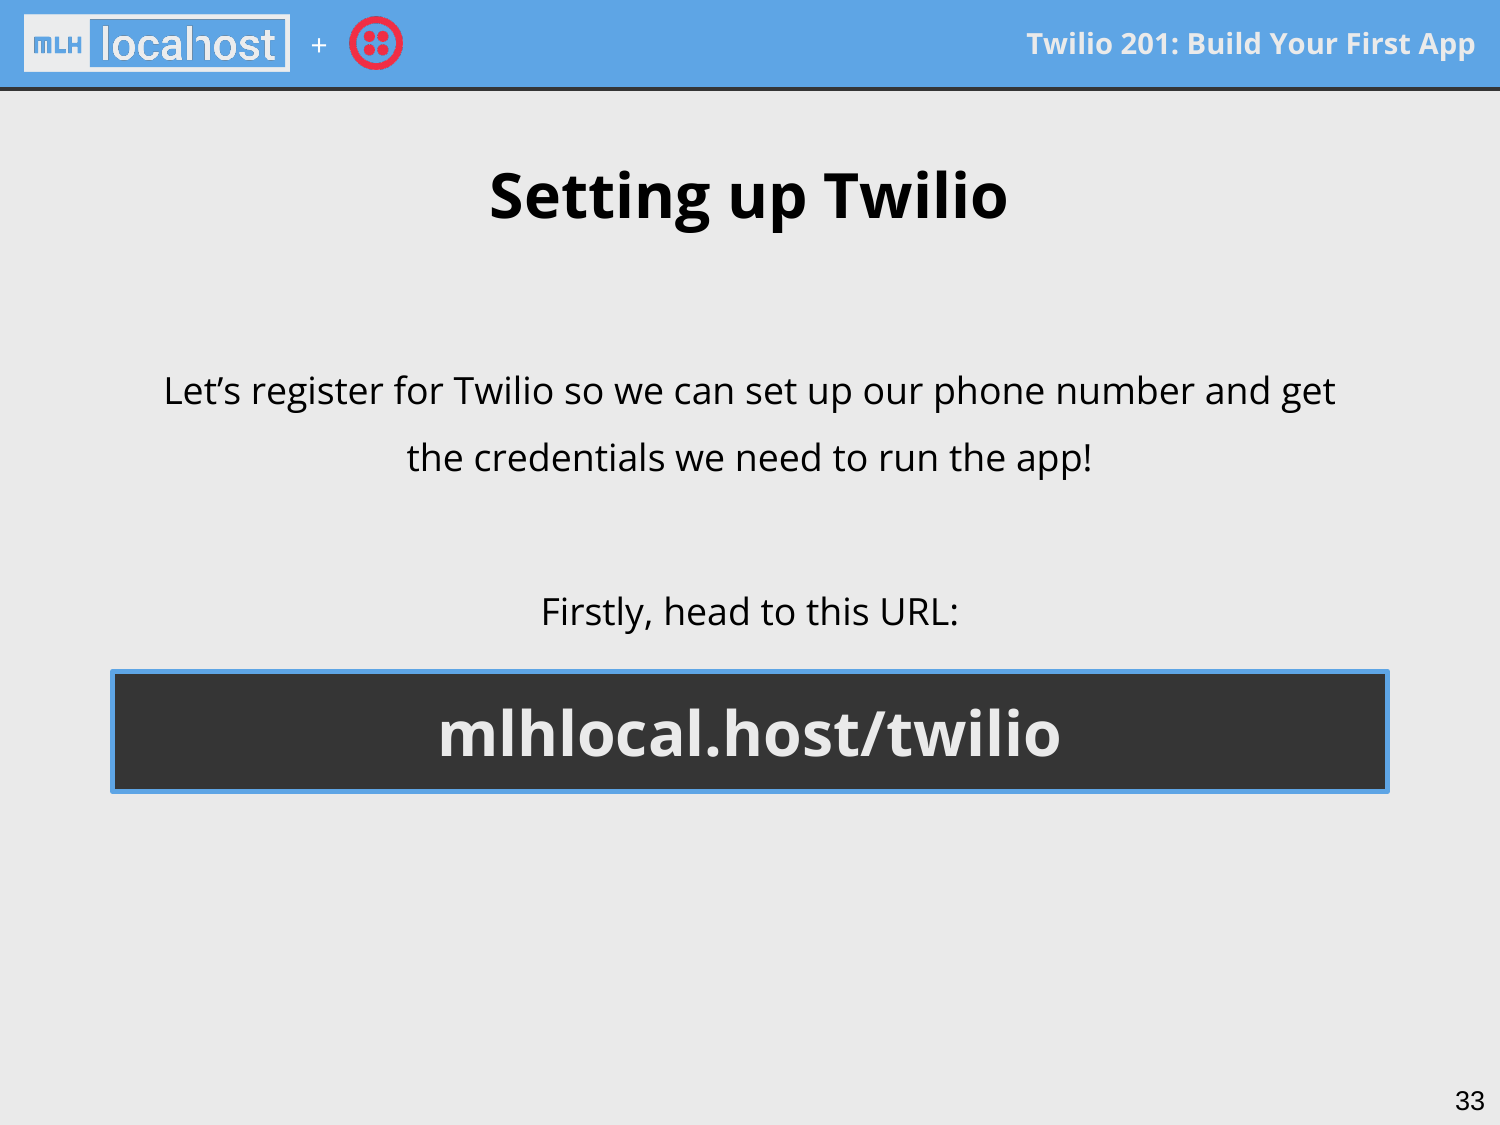

# Setting up Twilio
Let’s register for Twilio so we can set up our phone number and get the credentials we need to run the app!

Firstly, head to this URL:
mlhlocal.host/twilio